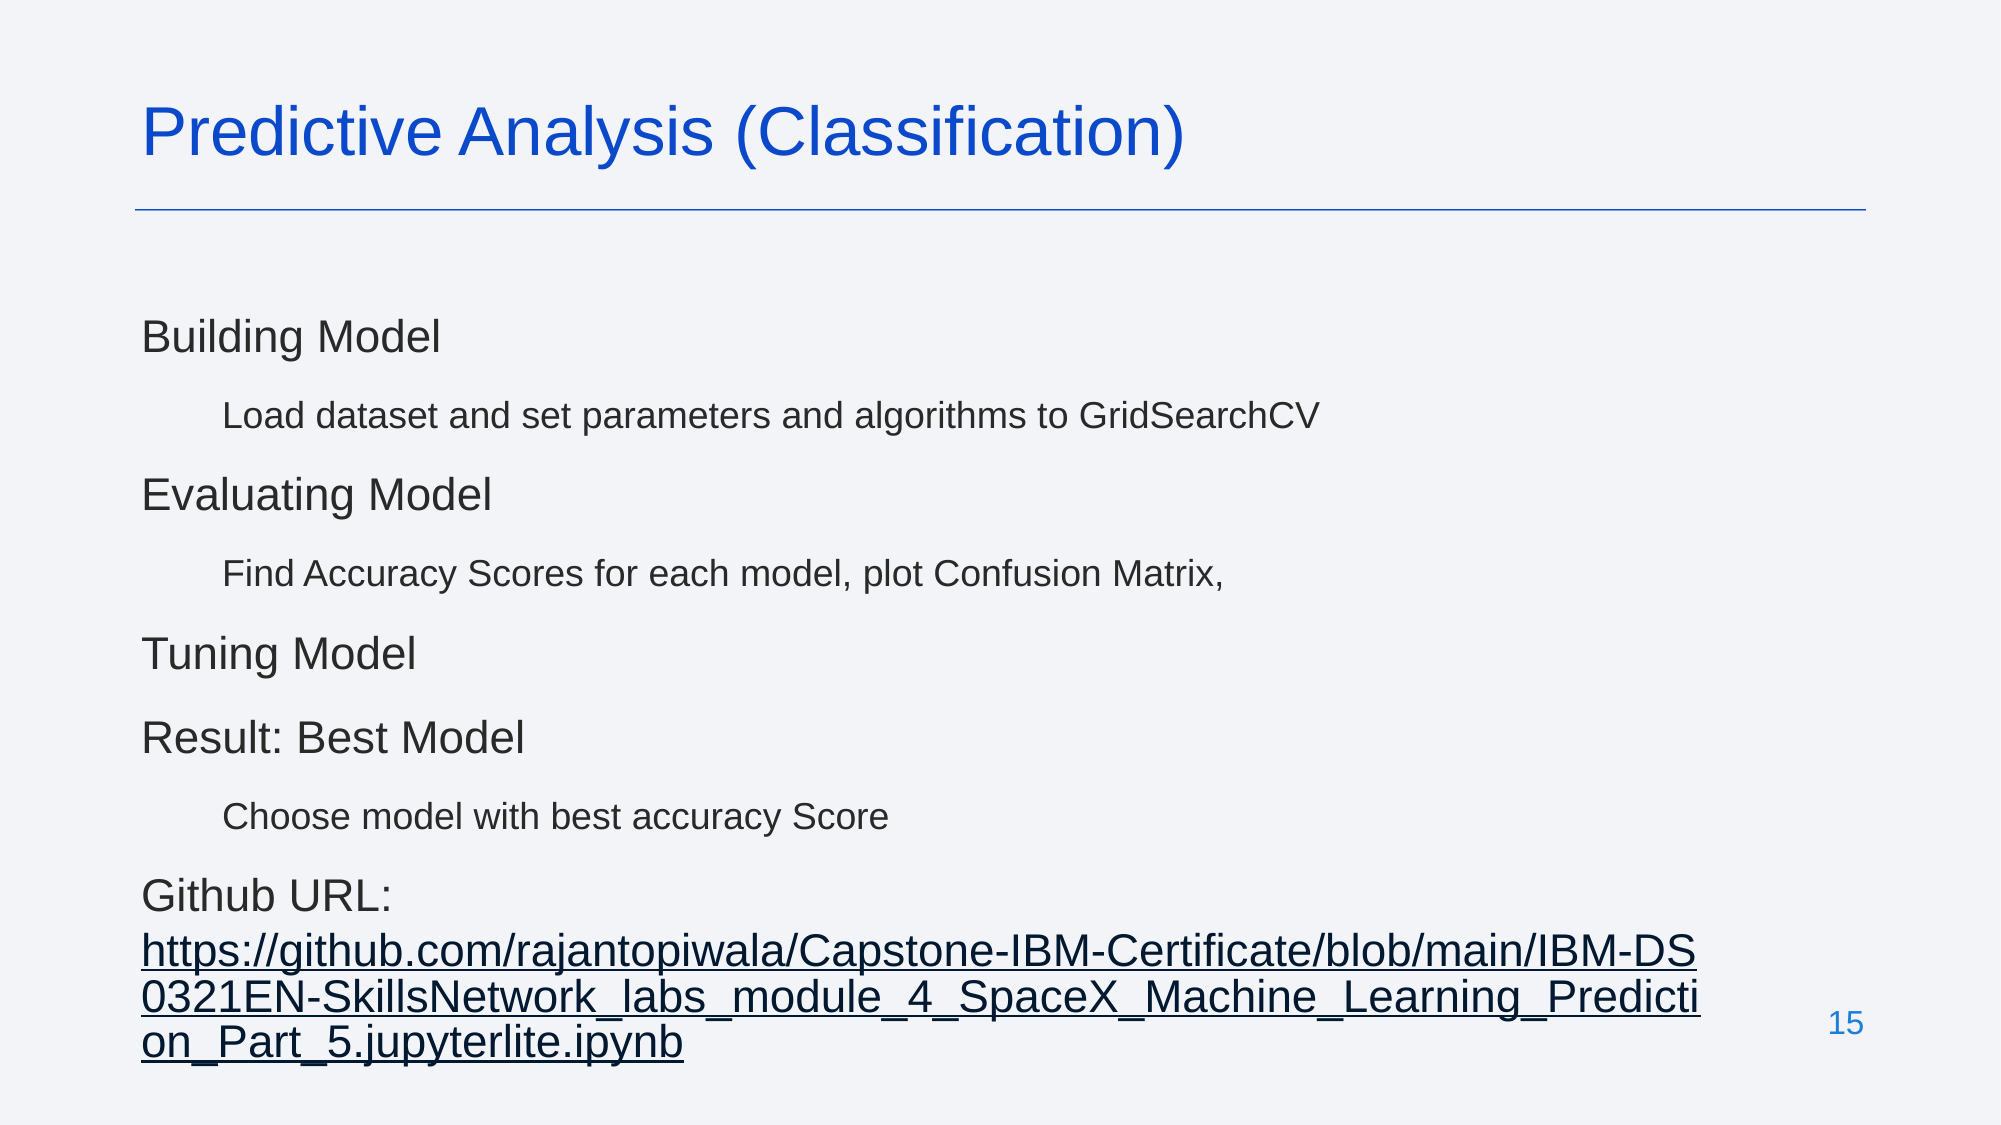

Predictive Analysis (Classification)
Building Model
Load dataset and set parameters and algorithms to GridSearchCV
Evaluating Model
Find Accuracy Scores for each model, plot Confusion Matrix,
Tuning Model
Result: Best Model
Choose model with best accuracy Score
Github URL: https://github.com/rajantopiwala/Capstone-IBM-Certificate/blob/main/IBM-DS0321EN-SkillsNetwork_labs_module_4_SpaceX_Machine_Learning_Prediction_Part_5.jupyterlite.ipynb

15